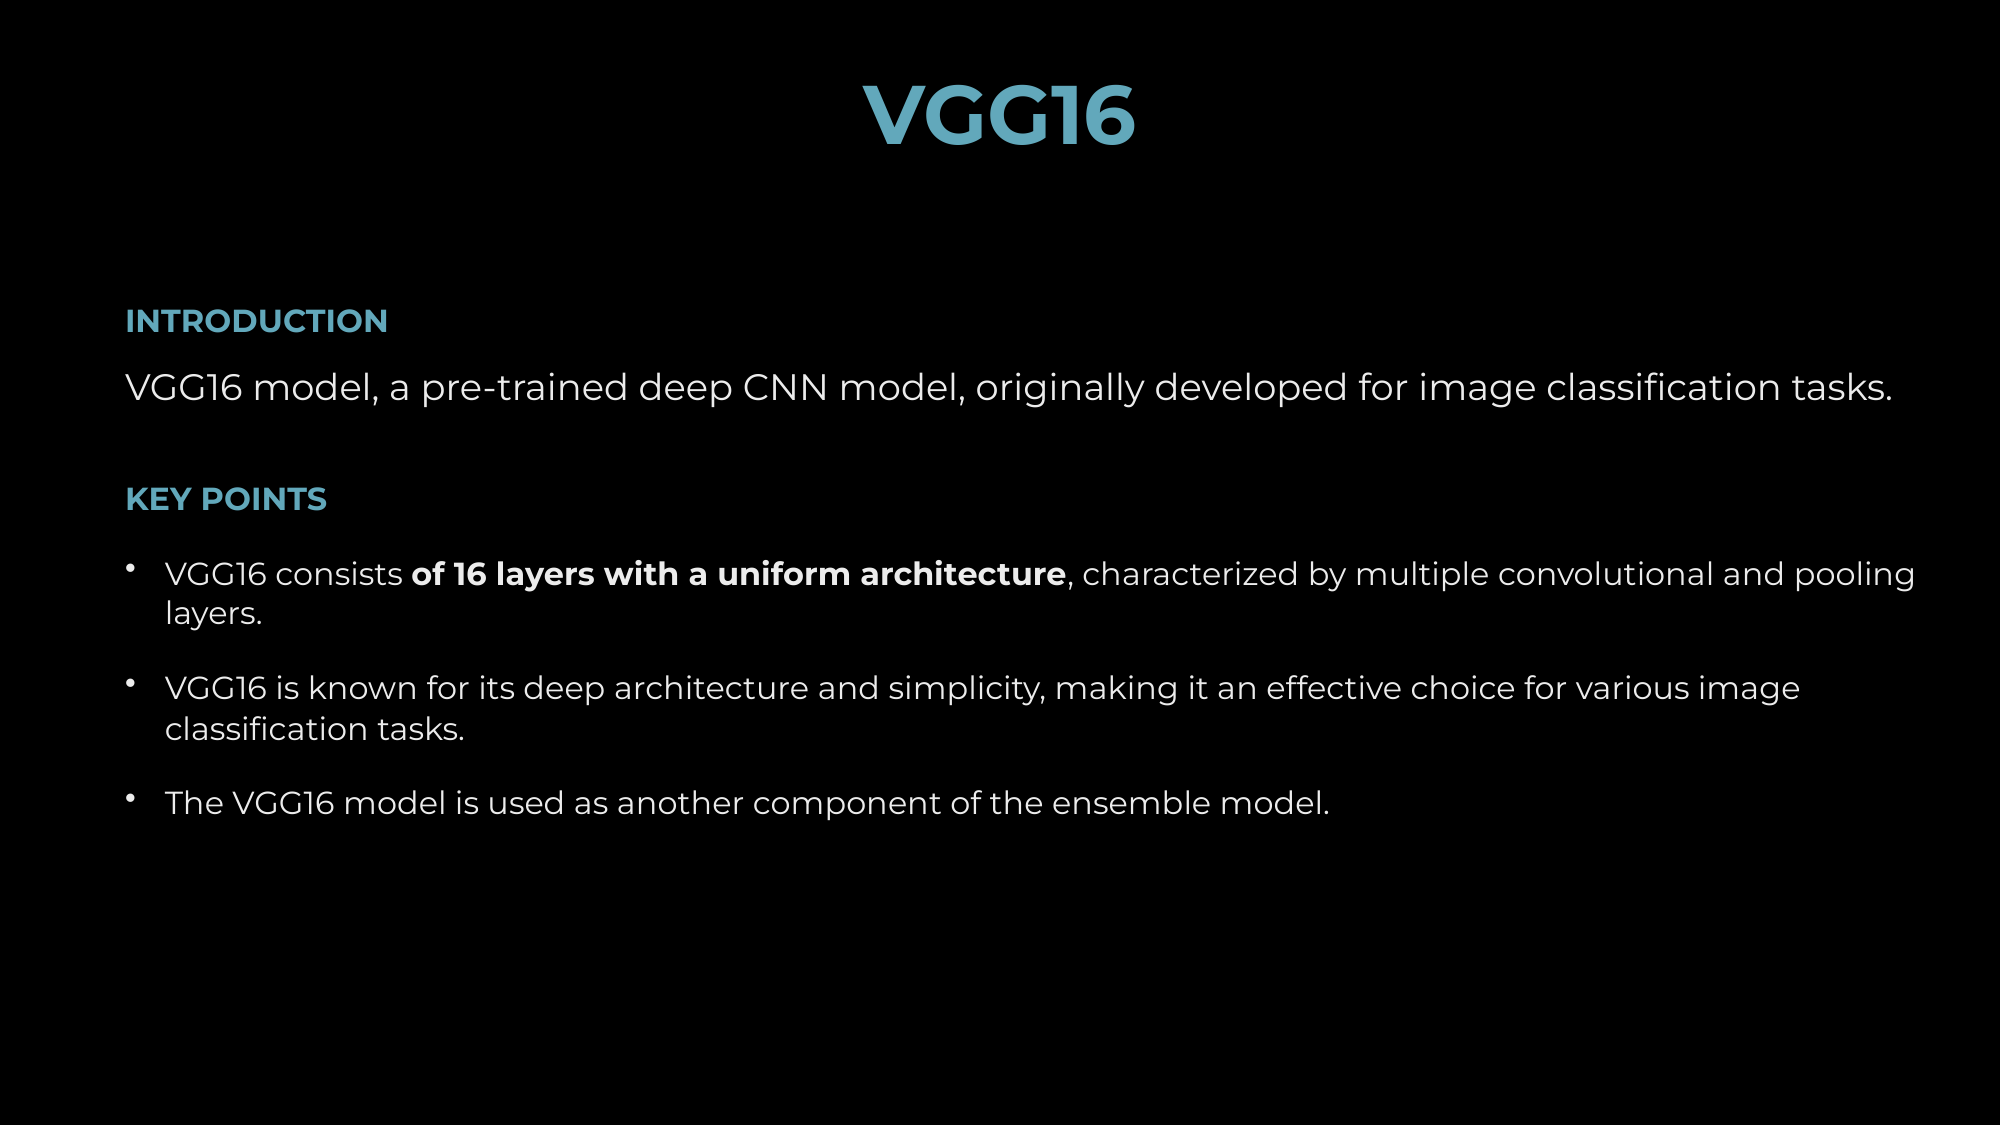

VGG16
INTRODUCTION
VGG16 model, a pre-trained deep CNN model, originally developed for image classification tasks.
KEY POINTS
VGG16 consists of 16 layers with a uniform architecture, characterized by multiple convolutional and pooling layers.
VGG16 is known for its deep architecture and simplicity, making it an effective choice for various image  classification tasks.
The VGG16 model is used as another component of the ensemble model.